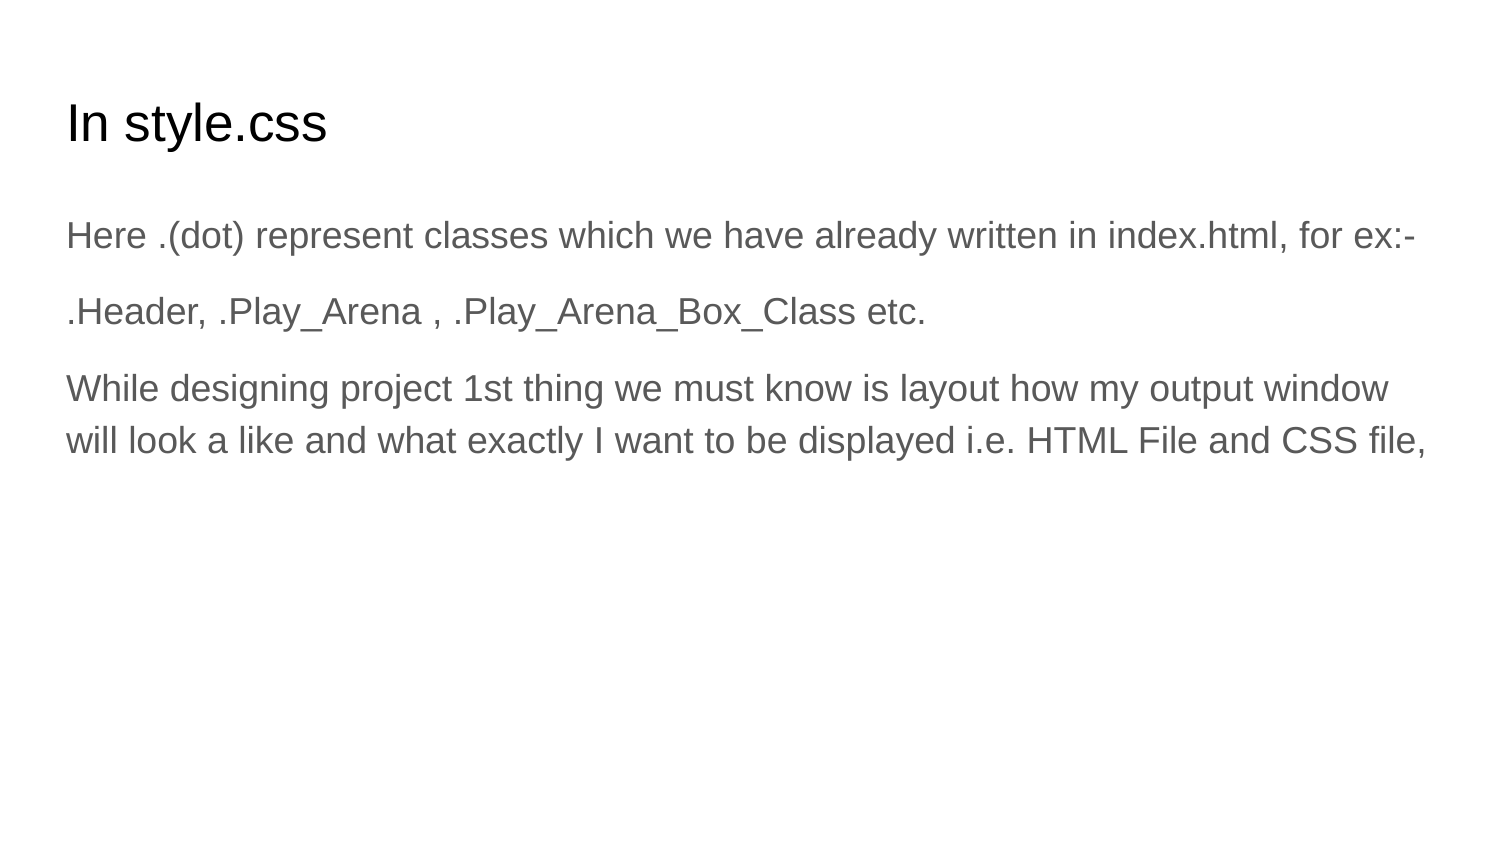

# In style.css
Here .(dot) represent classes which we have already written in index.html, for ex:-
.Header, .Play_Arena , .Play_Arena_Box_Class etc.
While designing project 1st thing we must know is layout how my output window will look a like and what exactly I want to be displayed i.e. HTML File and CSS file,